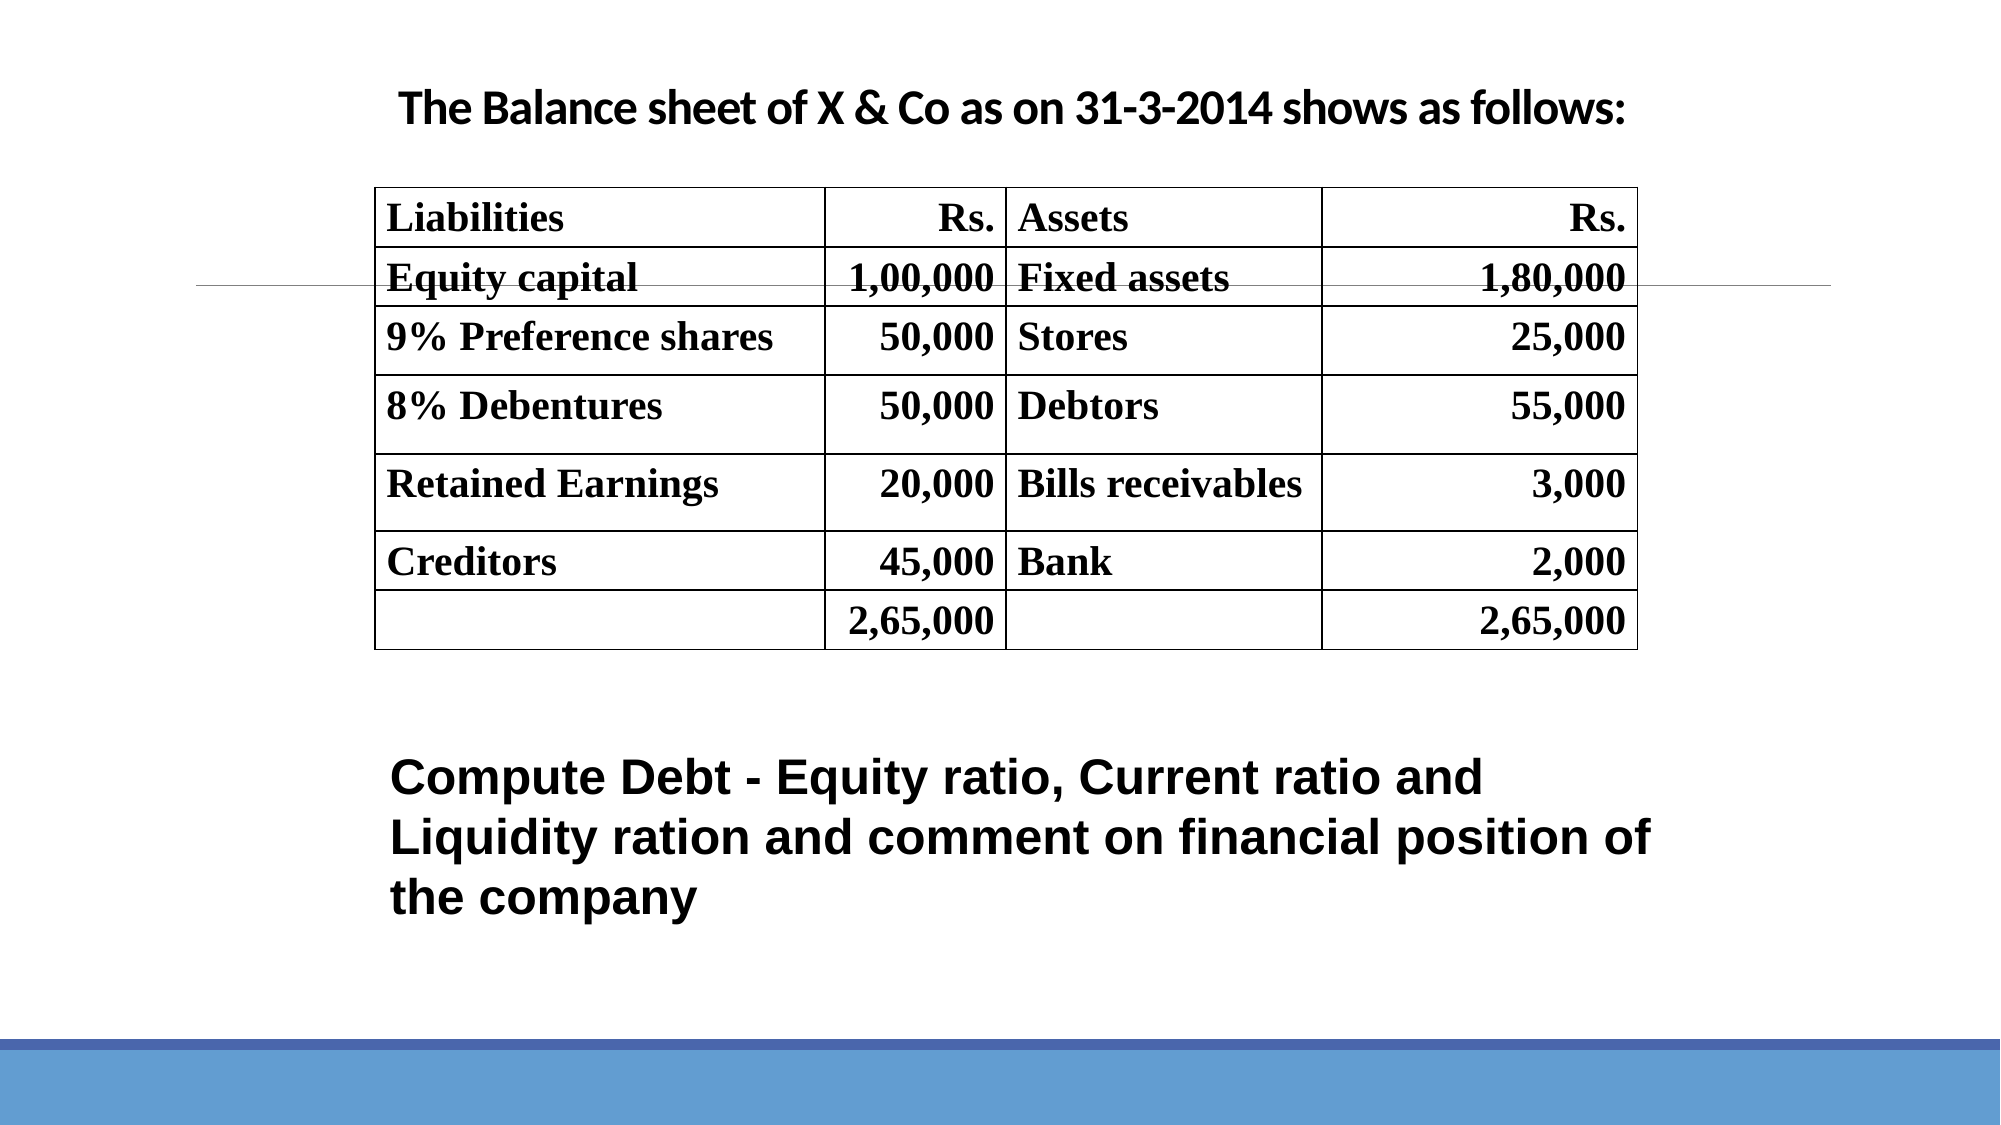

# The Balance sheet of X & Co as on 31-3-2014 shows as follows:
| Liabilities | Rs. | Assets | Rs. |
| --- | --- | --- | --- |
| Equity capital | 1,00,000 | Fixed assets | 1,80,000 |
| 9% Preference shares | 50,000 | Stores | 25,000 |
| 8% Debentures | 50,000 | Debtors | 55,000 |
| Retained Earnings | 20,000 | Bills receivables | 3,000 |
| Creditors | 45,000 | Bank | 2,000 |
|  | 2,65,000 |  | 2,65,000 |
Compute Debt - Equity ratio, Current ratio and Liquidity ration and comment on financial position of the company